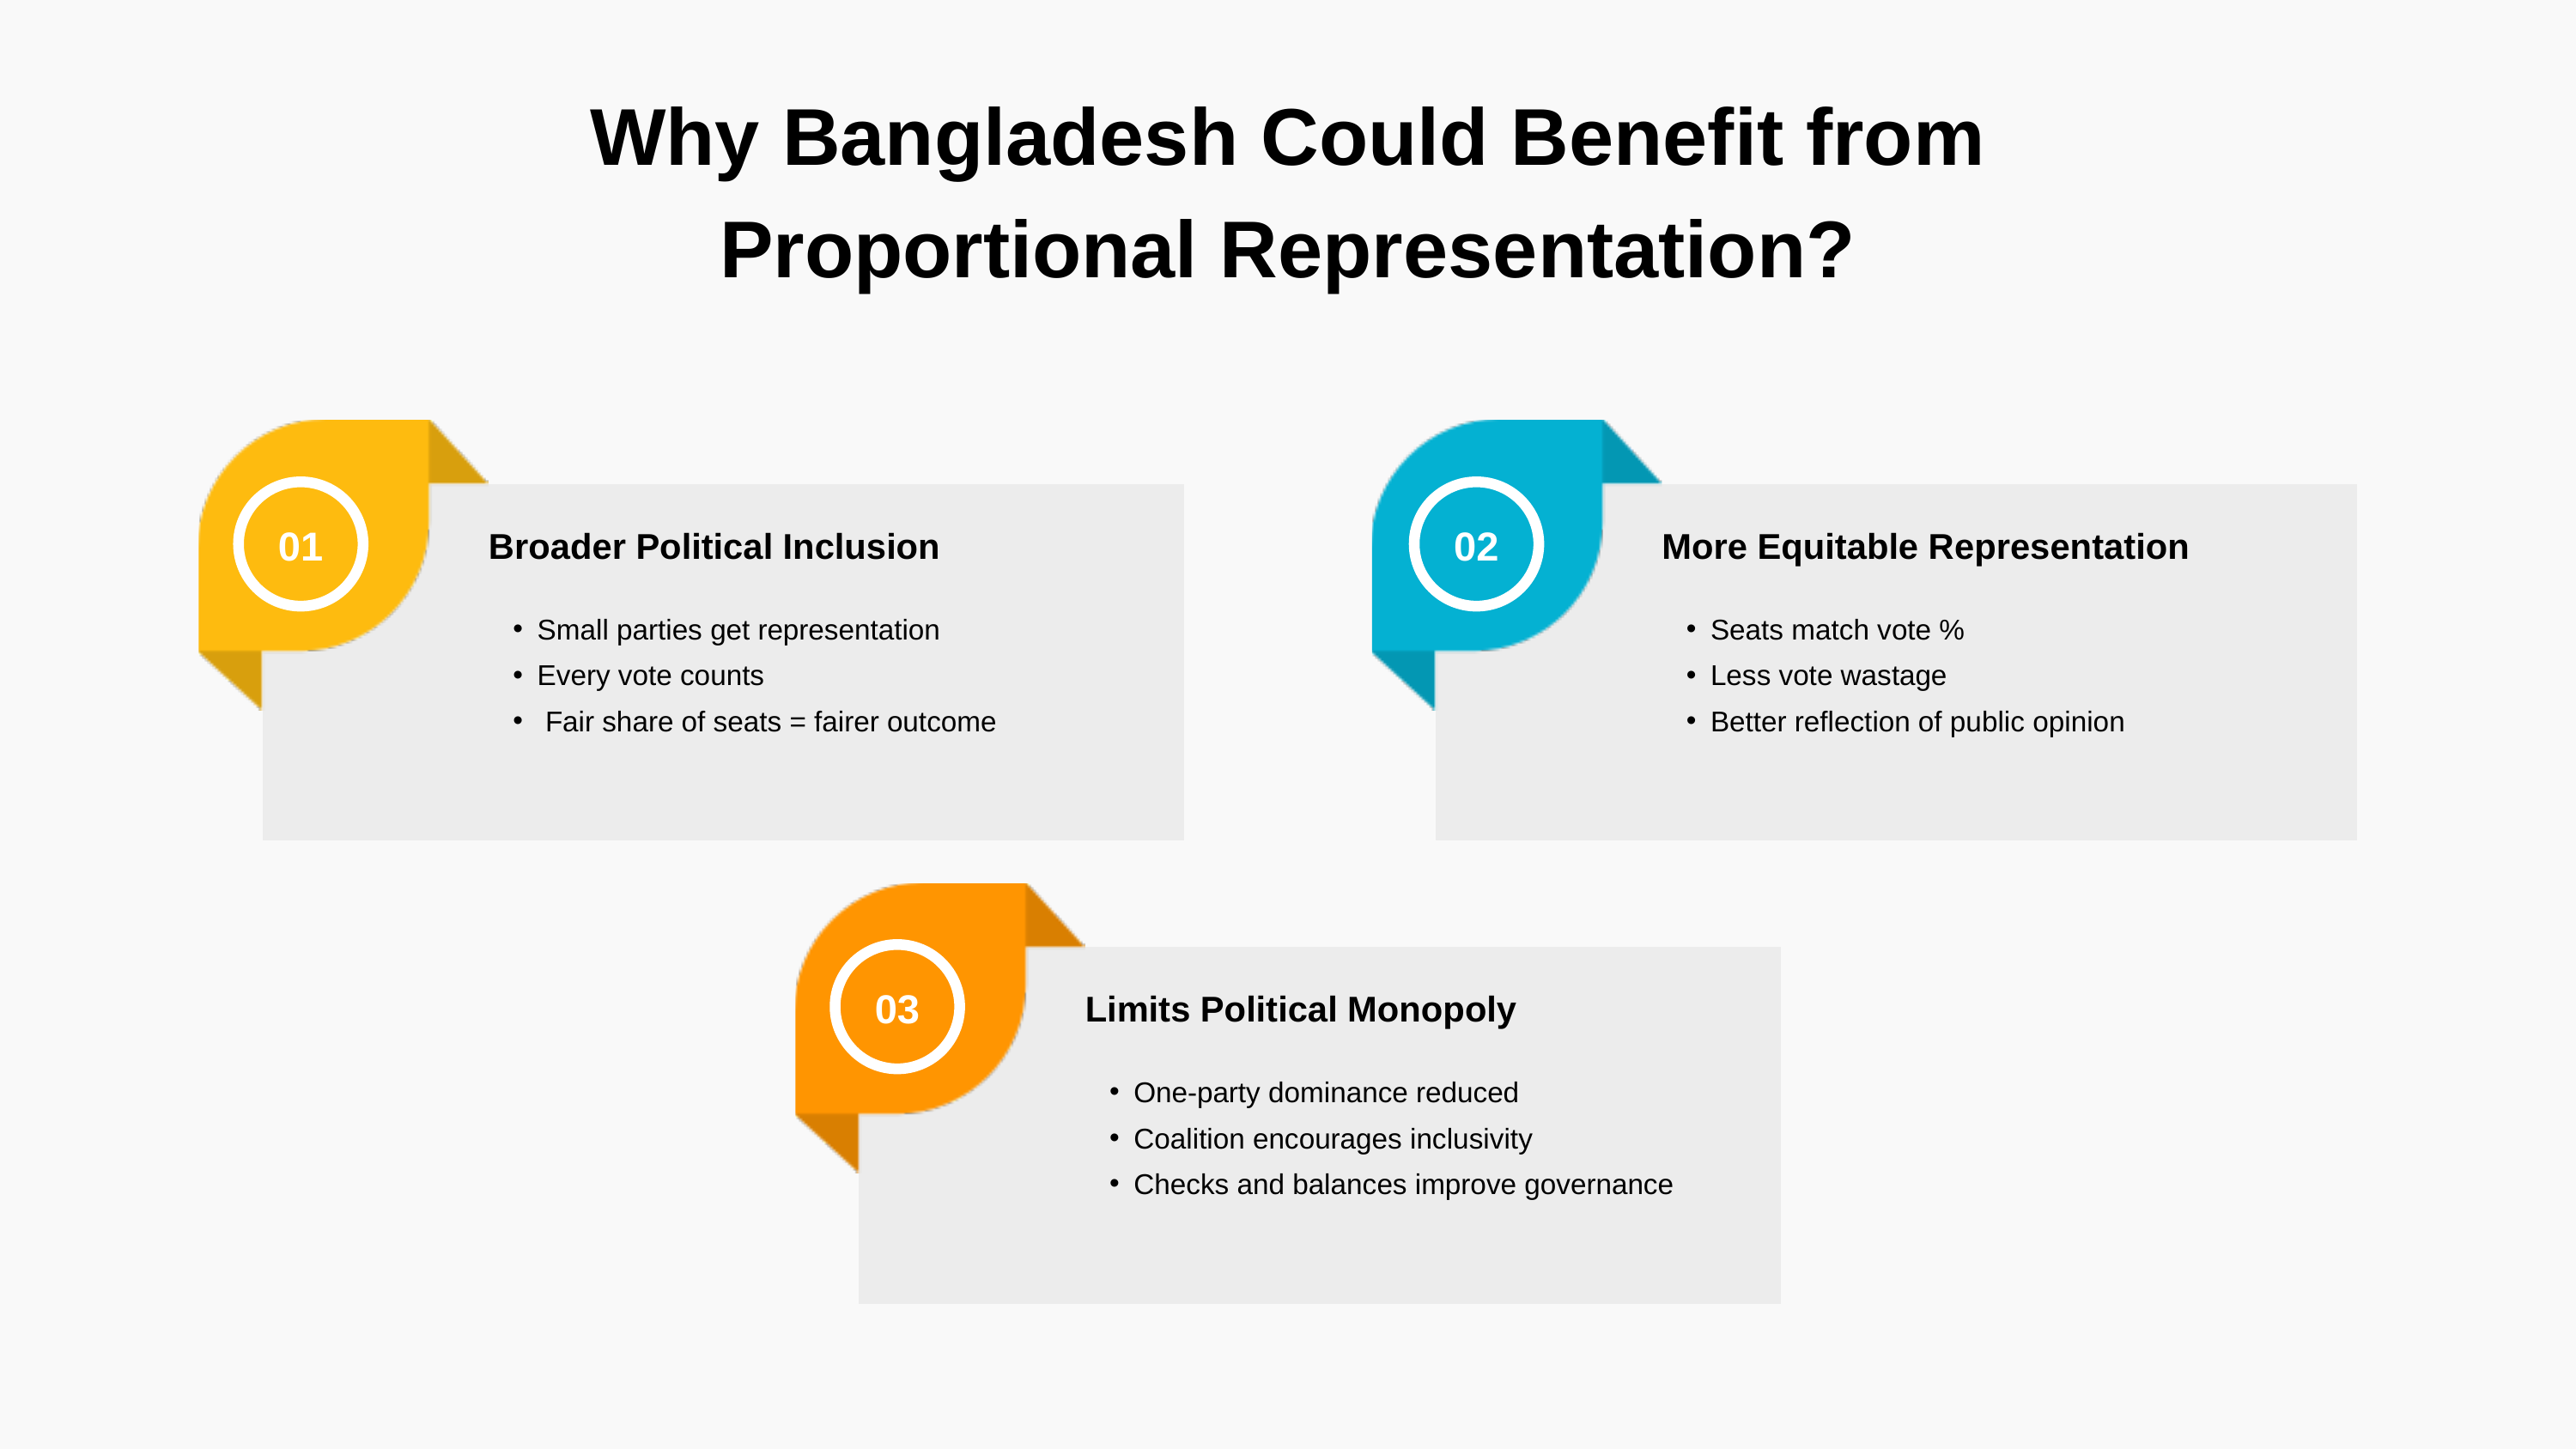

Why Bangladesh Could Benefit from Proportional Representation?

01
02
Broader Political Inclusion
More Equitable Representation
Small parties get representation
Every vote counts
 Fair share of seats = fairer outcome

Seats match vote %
Less vote wastage
Better reflection of public opinion

03
Limits Political Monopoly
One-party dominance reduced
Coalition encourages inclusivity
Checks and balances improve governance